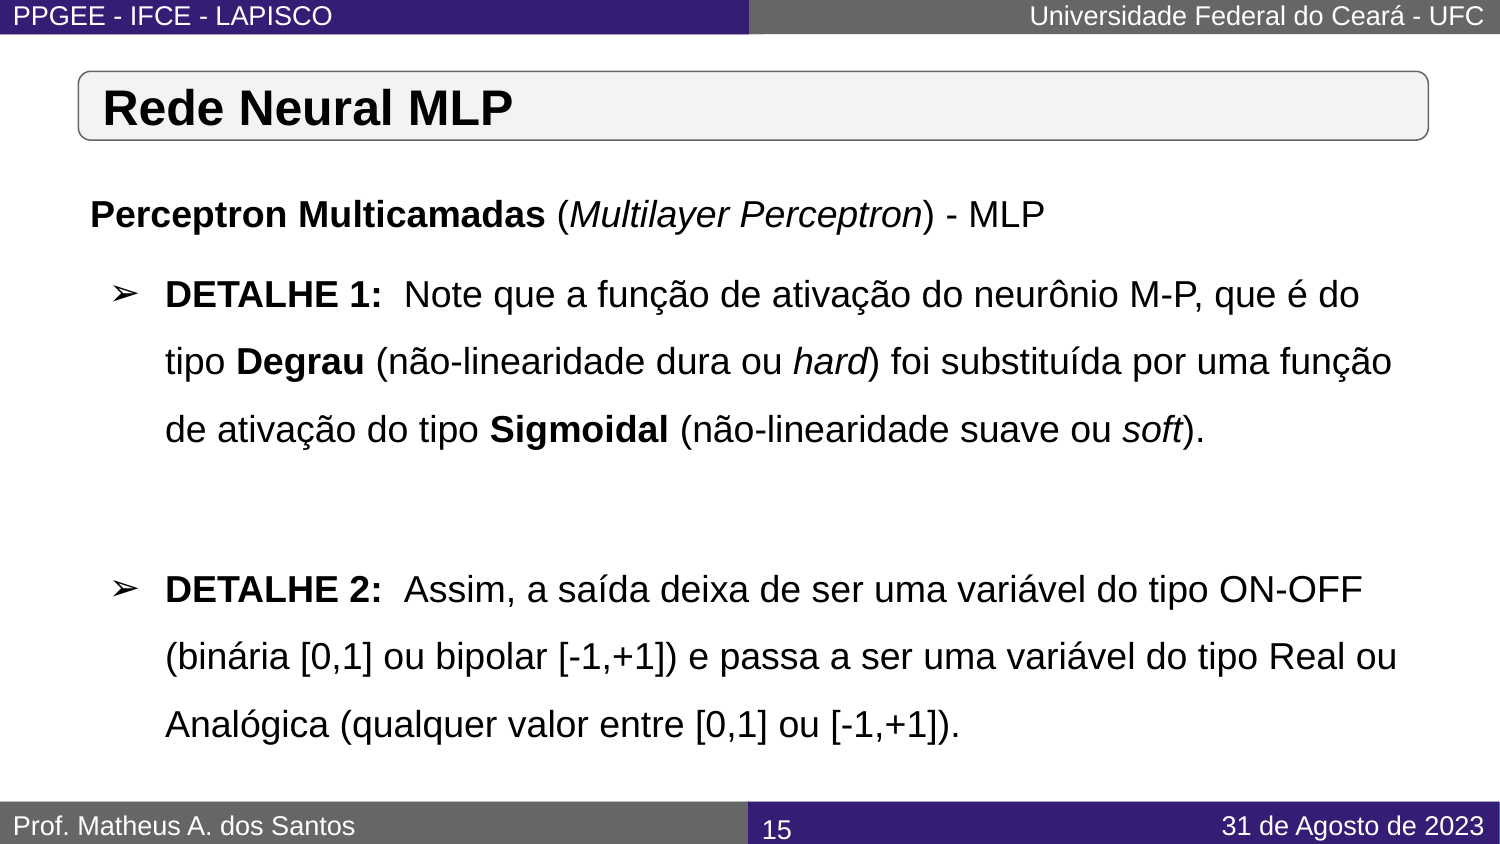

# Rede Neural MLP
Perceptron Multicamadas (Multilayer Perceptron) - MLP
DETALHE 1:  Note que a função de ativação do neurônio M-P, que é do tipo Degrau (não-linearidade dura ou hard) foi substituída por uma função de ativação do tipo Sigmoidal (não-linearidade suave ou soft).

DETALHE 2:  Assim, a saída deixa de ser uma variável do tipo ON-OFF (binária [0,1] ou bipolar [-1,+1]) e passa a ser uma variável do tipo Real ou Analógica (qualquer valor entre [0,1] ou [-1,+1]).

15